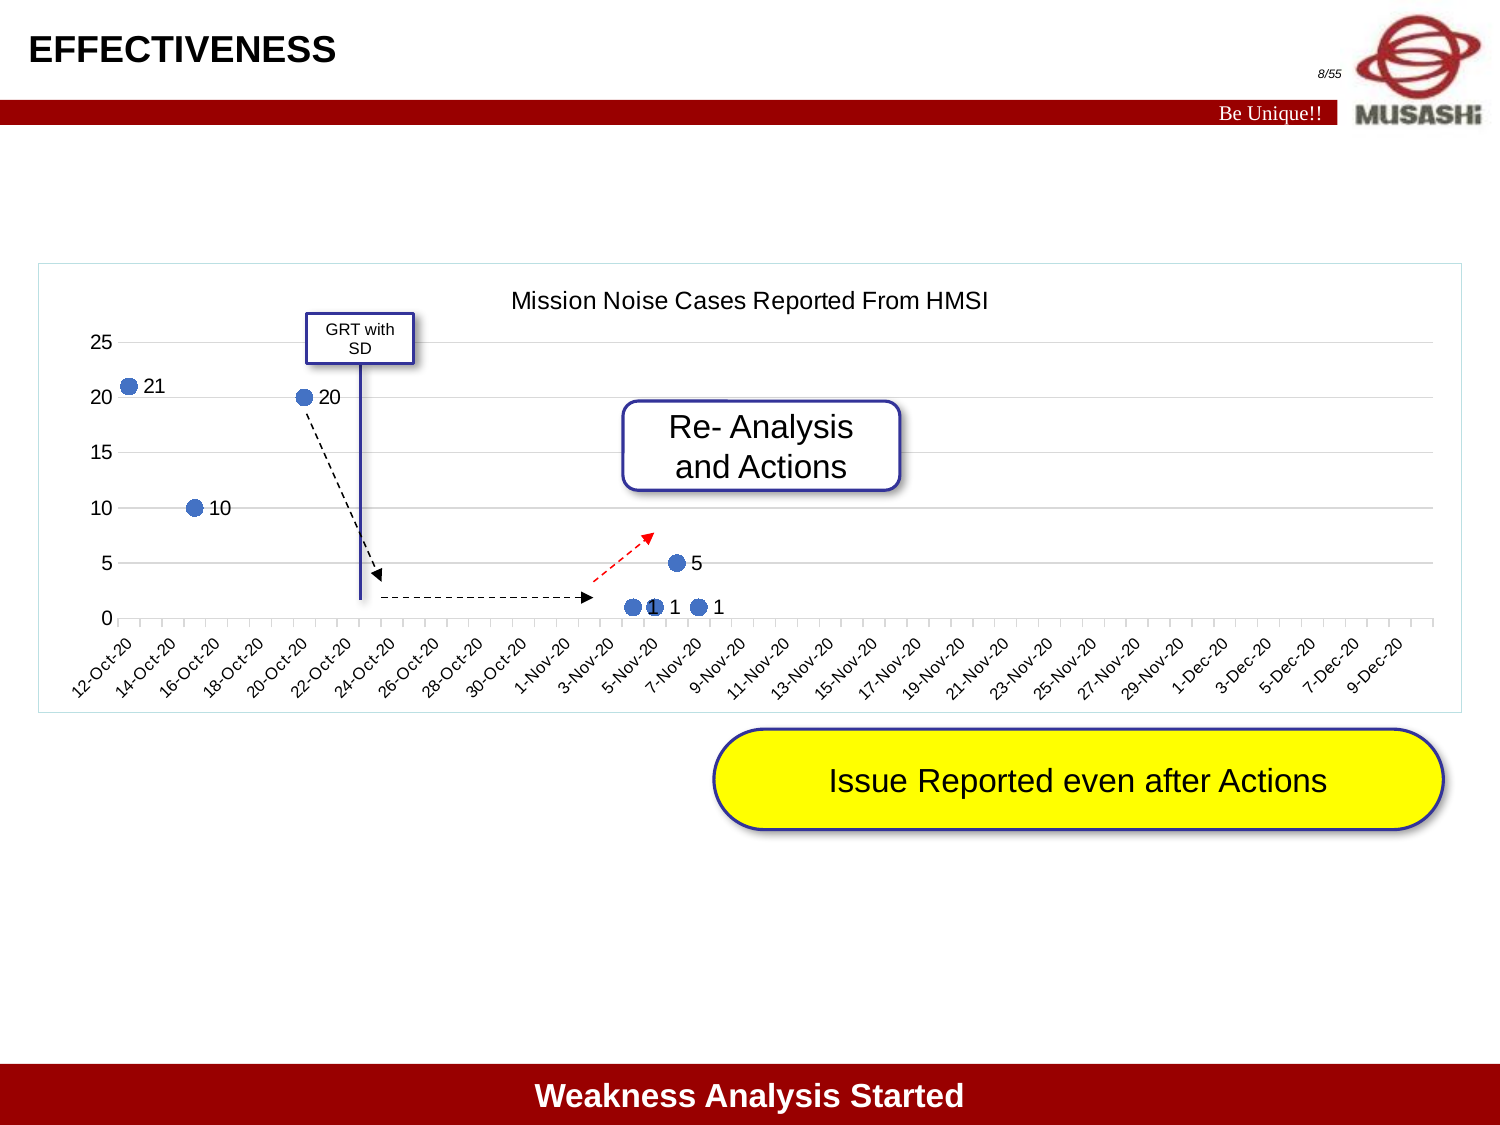

EFFECTIVENESS

### Chart: Mission Noise Cases Reported From HMSI

| Category | Cases Reported |
|---|---|
| 44116 | 21.0 |
| 44117 | None |
| 44118 | None |
| 44119 | 10.0 |
| 44120 | None |
| 44121 | None |
| 44122 | None |
| 44123 | None |
| 44124 | 20.0 |
| 44125 | None |
| 44126 | None |
| 44127 | None |
| 44128 | None |
| 44129 | None |
| 44130 | None |
| 44131 | None |
| 44132 | None |
| 44133 | None |
| 44134 | None |
| 44135 | None |
| 44136 | None |
| 44137 | None |
| 44138 | None |
| 44139 | 1.0 |
| 44140 | 1.0 |
| 44141 | 5.0 |
| 44142 | 1.0 |
| 44143 | None |
| 44144 | None |
| 44145 | None |
| 44146 | None |
| 44147 | None |
| 44148 | None |
| 44149 | None |
| 44150 | None |
| 44151 | None |
| 44152 | None |
| 44153 | None |
| 44154 | None |
| 44155 | None |
| 44156 | None |
| 44157 | None |
| 44158 | None |
| 44159 | None |
| 44160 | None |
| 44161 | None |
| 44162 | None |
| 44163 | None |
| 44164 | None |
| 44165 | None |
| 44166 | None |
| 44167 | None |
| 44168 | None |
| 44169 | None |
| 44170 | None |
| 44171 | None |
| 44172 | None |
| 44173 | None |
| 44174 | None |
| 44175 | None |
GRT with SD
Re- Analysis and Actions
Issue Reported even after Actions
Weakness Analysis Started